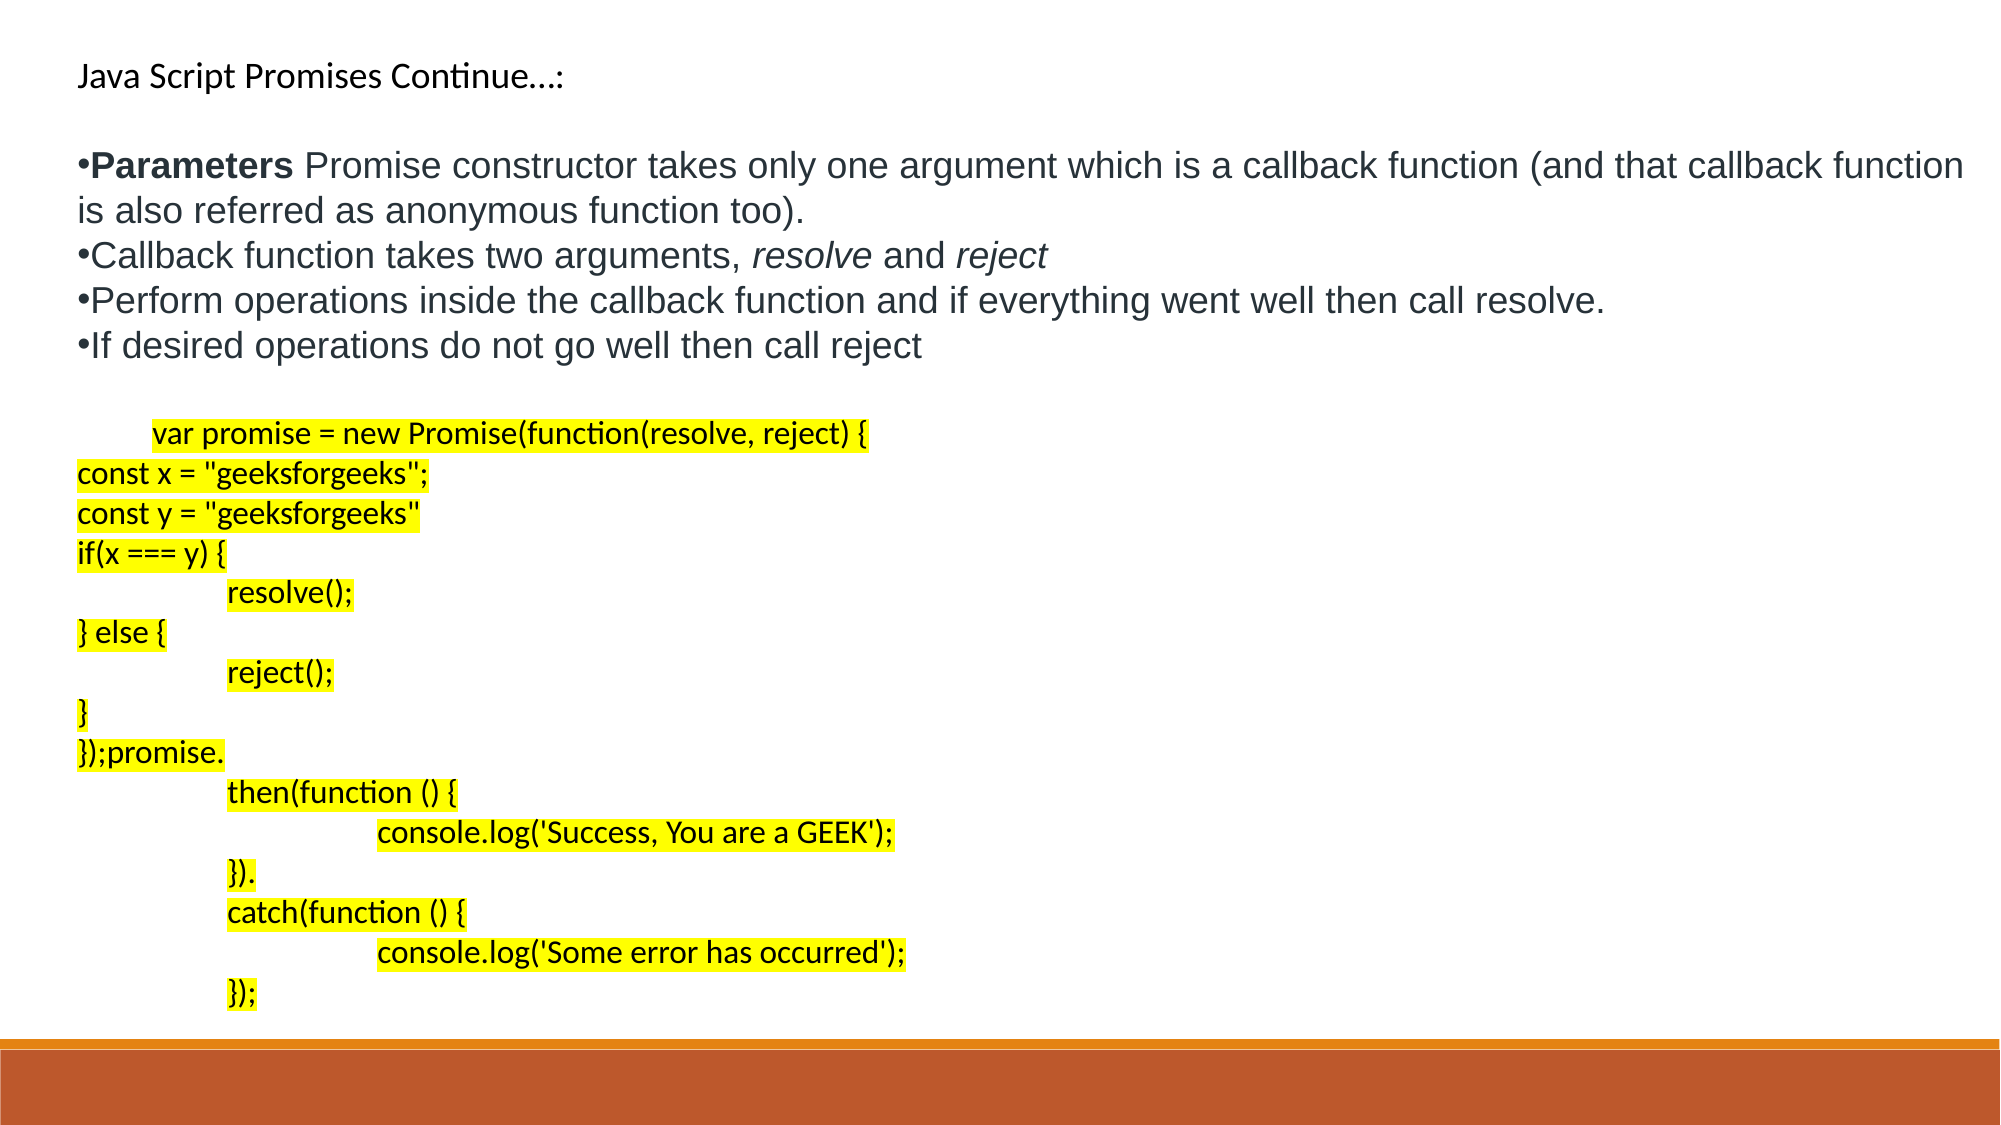

Java Script Promises Continue…:

Parameters Promise constructor takes only one argument which is a callback function (and that callback function is also referred as anonymous function too).
Callback function takes two arguments, resolve and reject
Perform operations inside the callback function and if everything went well then call resolve.
If desired operations do not go well then call reject

var promise = new Promise(function(resolve, reject) {
const x = "geeksforgeeks";
const y = "geeksforgeeks"
if(x === y) {
	resolve();
} else {
	reject();
}
});promise.
	then(function () {
		console.log('Success, You are a GEEK');
	}).
	catch(function () {
		console.log('Some error has occurred');
	});